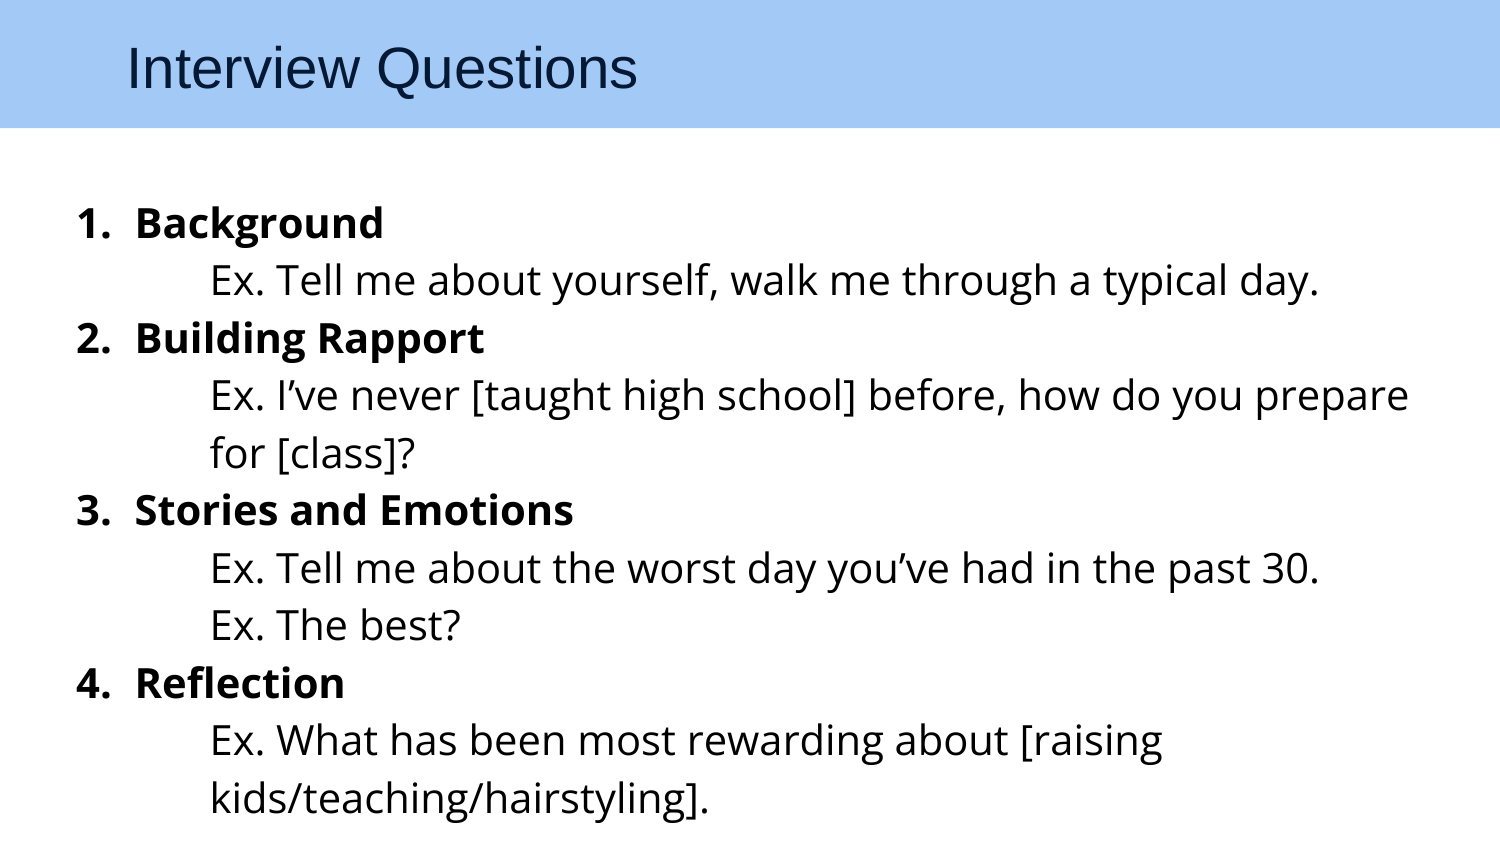

Interview Questions
Background
Ex. Tell me about yourself, walk me through a typical day.
Building Rapport
Ex. I’ve never [taught high school] before, how do you prepare for [class]?
Stories and Emotions
Ex. Tell me about the worst day you’ve had in the past 30.
Ex. The best?
Reflection
Ex. What has been most rewarding about [raising kids/teaching/hairstyling].